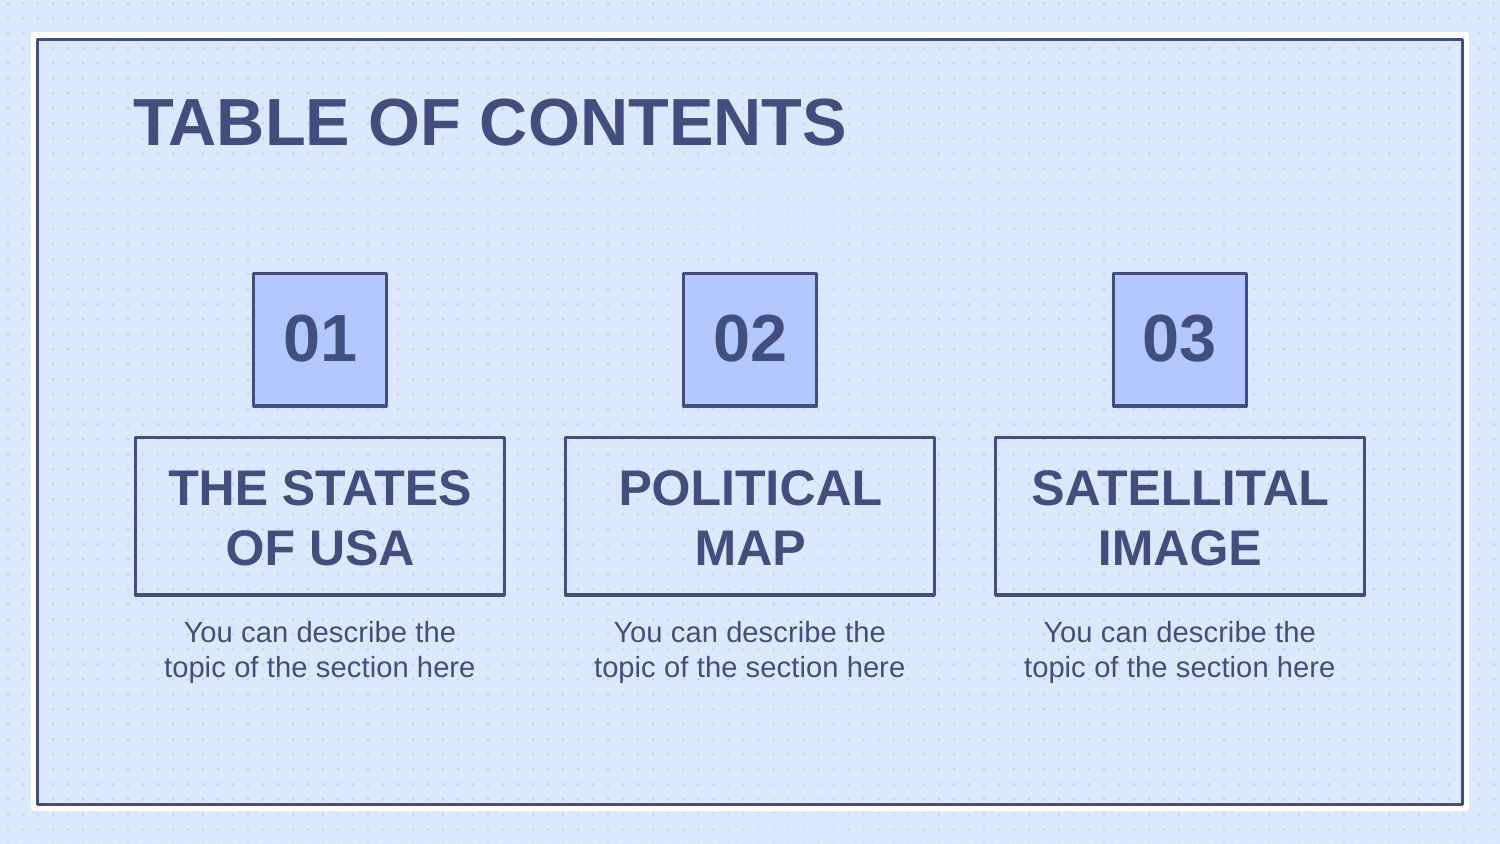

TABLE OF CONTENTS

# 01
02
03
THE STATES OF USA
POLITICAL MAP
SATELLITAL IMAGE
You can describe the topic of the section here
You can describe the topic of the section here
You can describe the topic of the section here